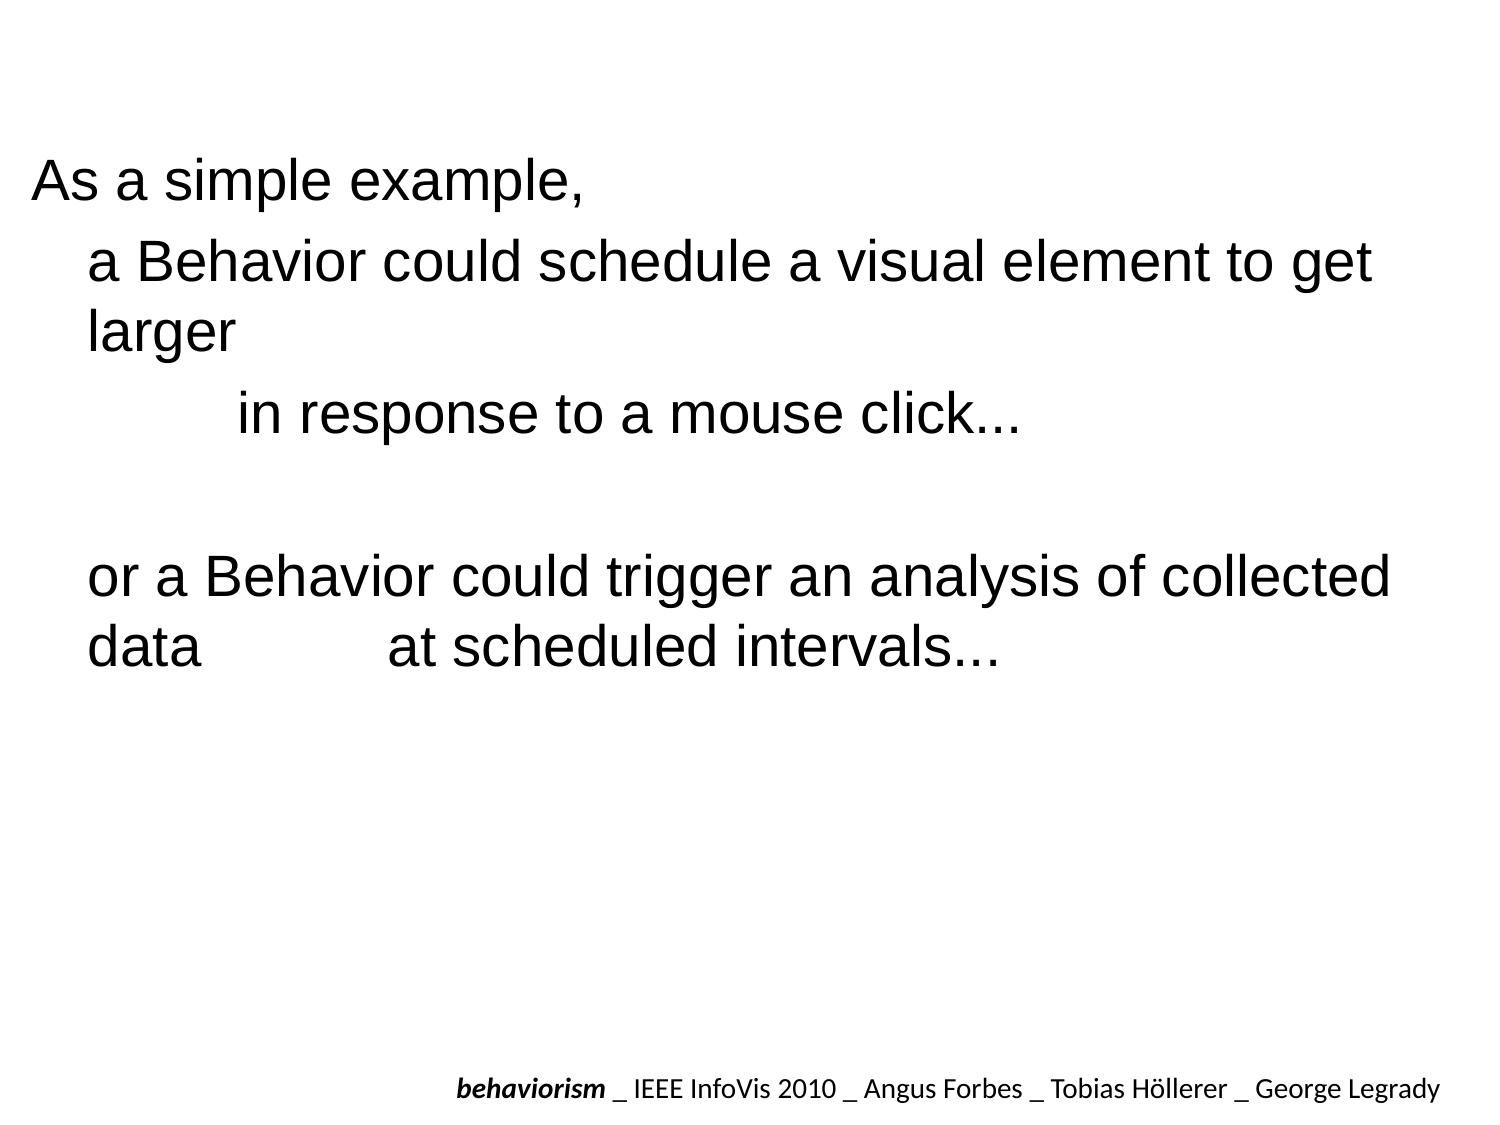

#
As a simple example,
	a Behavior could schedule a visual element to get larger
		in response to a mouse click...

	or a Behavior could trigger an analysis of collected data   	at scheduled intervals...